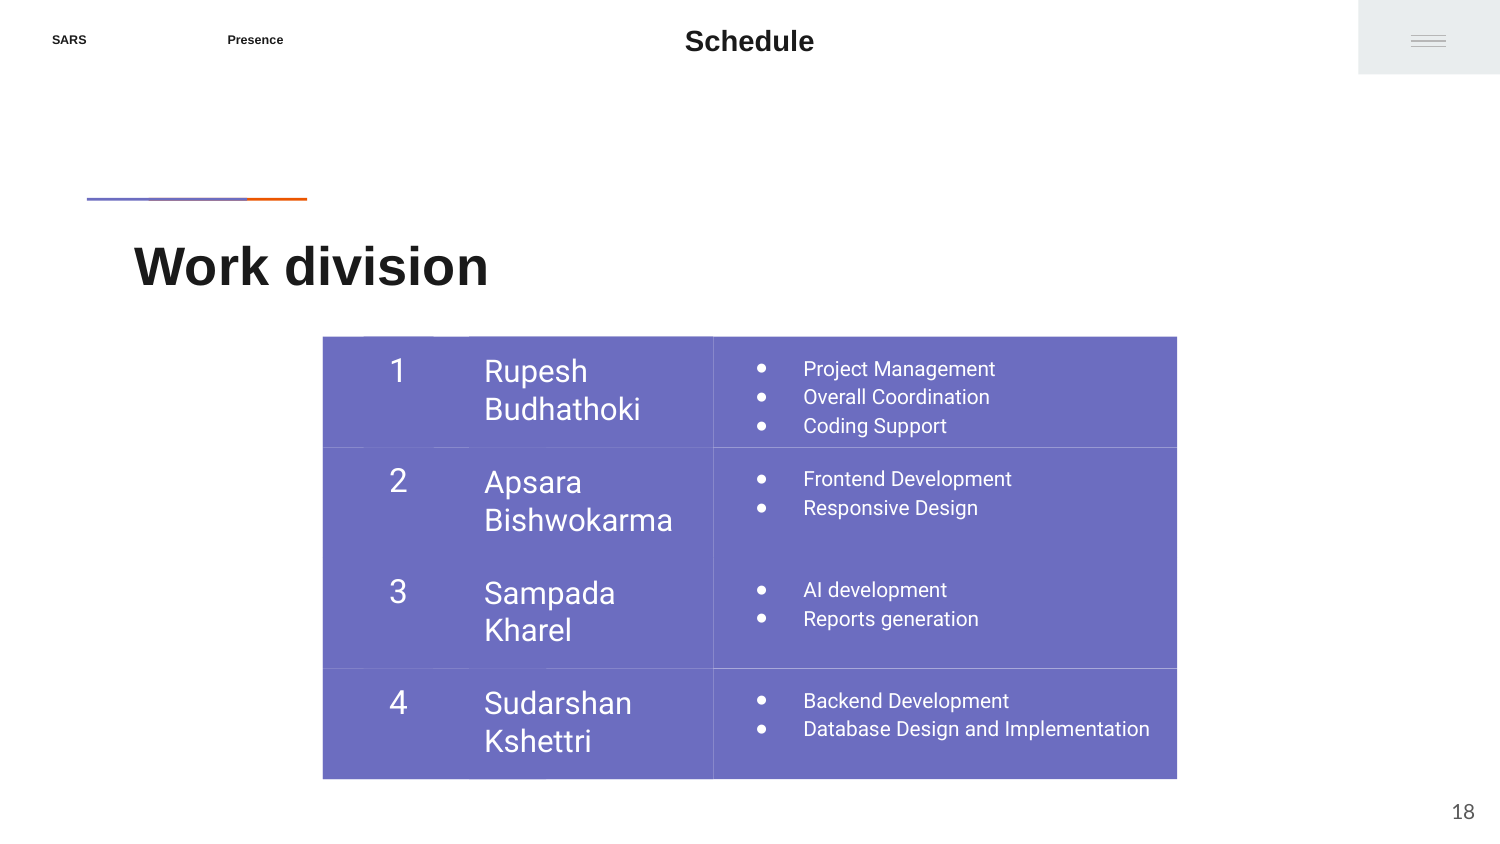

Schedule
# Work division
Project Management
Overall Coordination
Coding Support

Rupesh Budhathoki
1

Frontend Development
Responsive Design

Apsara Bishwokarma
2

AI development
Reports generation

Sampada Kharel
3

Backend Development
Database Design and Implementation

Sudarshan Kshettri
4

18